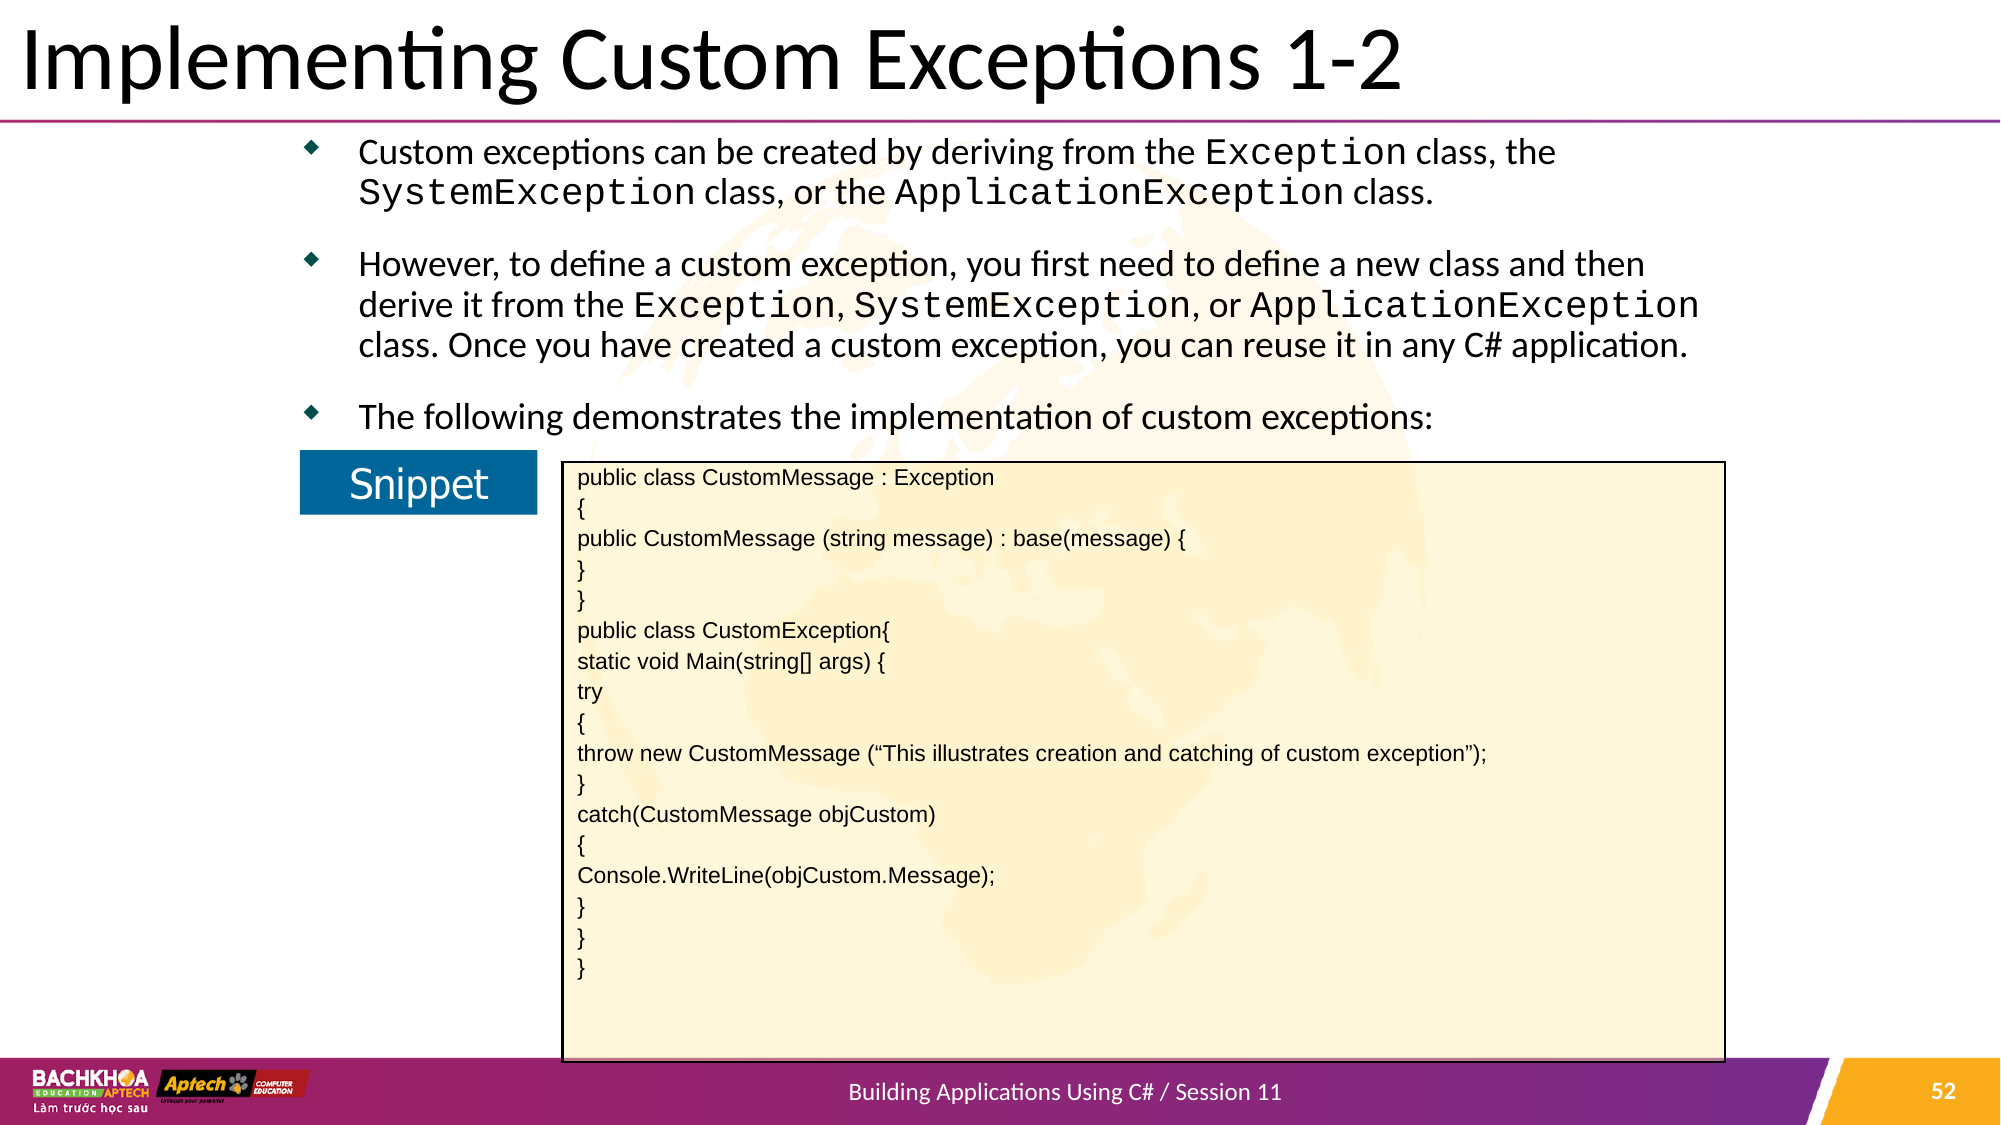

# Implementing Custom Exceptions 1-2
Custom exceptions can be created by deriving from the Exception class, the SystemException class, or the ApplicationException class.

However, to define a custom exception, you first need to define a new class and then derive it from the Exception, SystemException, or ApplicationException class. Once you have created a custom exception, you can reuse it in any C# application.

The following demonstrates the implementation of custom exceptions:

Snippet
public class CustomMessage : Exception
{
public CustomMessage (string message) : base(message) {
}
}
public class CustomException{
static void Main(string[] args) {
try
{
throw new CustomMessage (“This illustrates creation and catching of custom exception”);
}
catch(CustomMessage objCustom)
{
Console.WriteLine(objCustom.Message);
}
}
}

52
Building Applications Using C# / Session 11